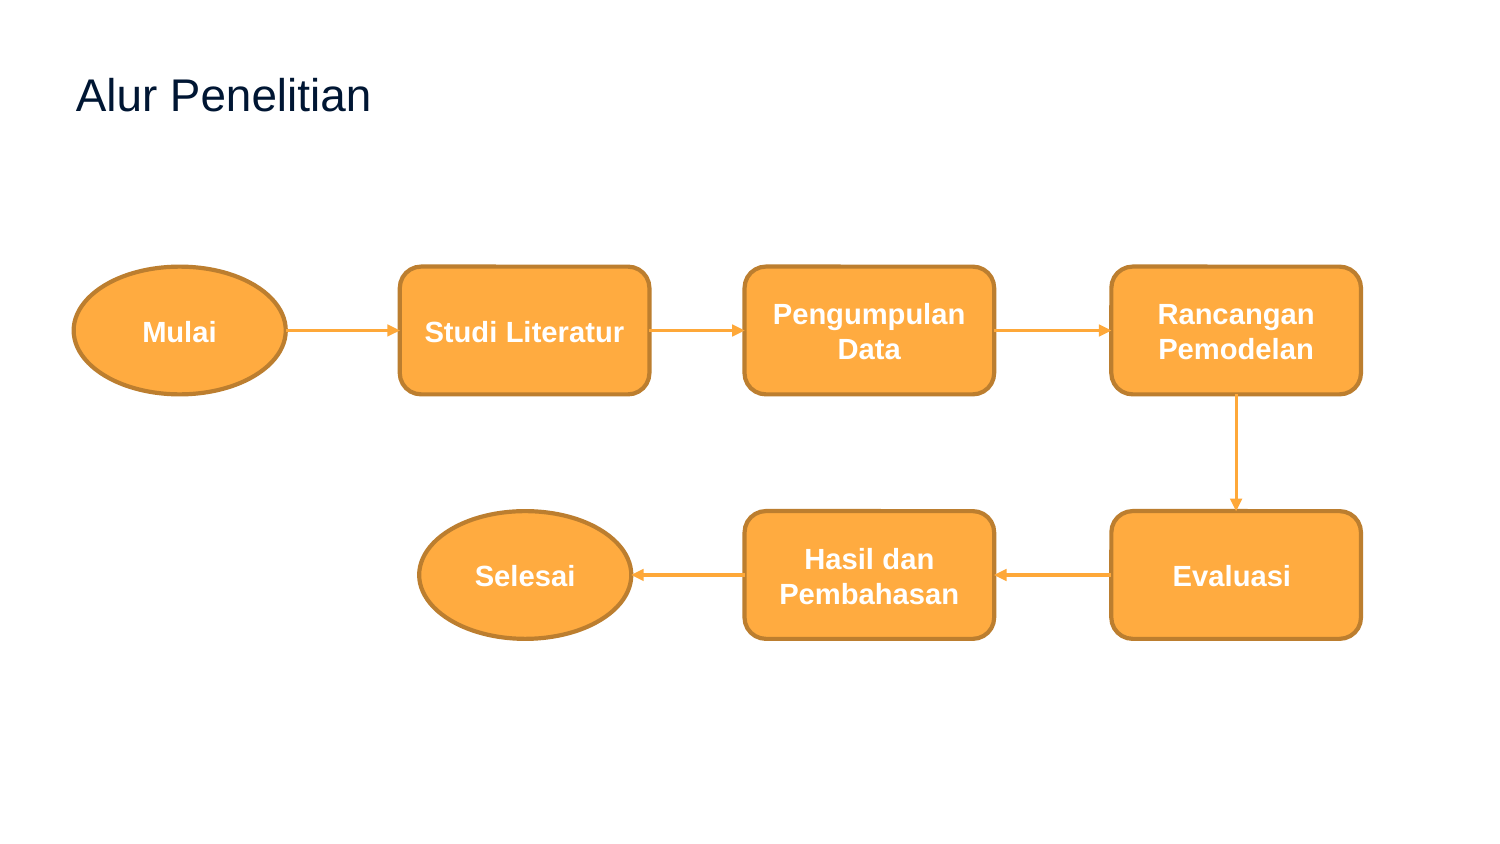

# Alur Penelitian
Studi Literatur
Pengumpulan Data
Rancangan Pemodelan
Mulai
Selesai
Evaluasi
Hasil dan Pembahasan